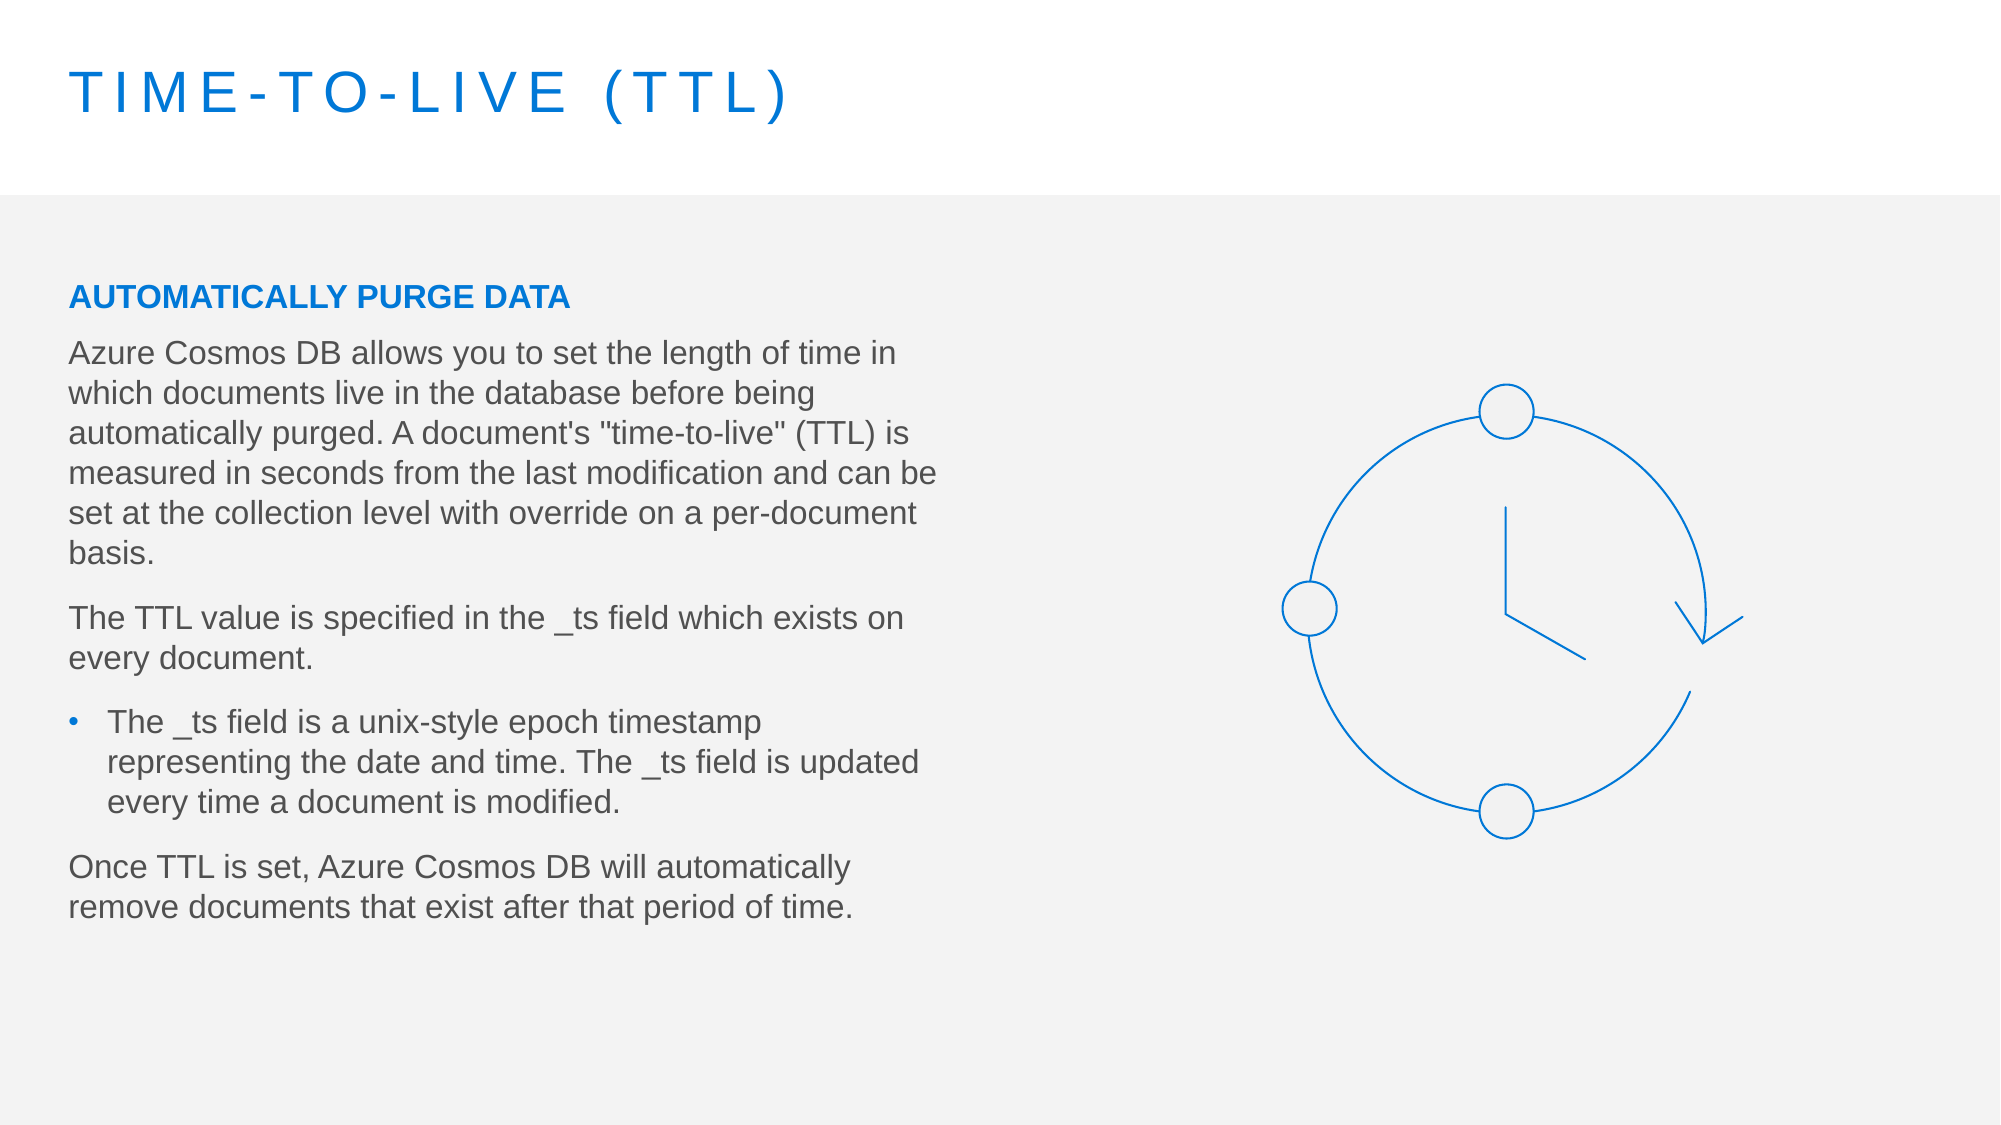

# Time-to-Live (TTL)
AUTOMATICALLY PURGE DATA
Azure Cosmos DB allows you to set the length of time in which documents live in the database before being automatically purged. A document's "time-to-live" (TTL) is measured in seconds from the last modification and can be set at the collection level with override on a per-document basis.
The TTL value is specified in the _ts field which exists on every document.
The _ts field is a unix-style epoch timestamp representing the date and time. The _ts field is updated every time a document is modified.
Once TTL is set, Azure Cosmos DB will automatically remove documents that exist after that period of time.